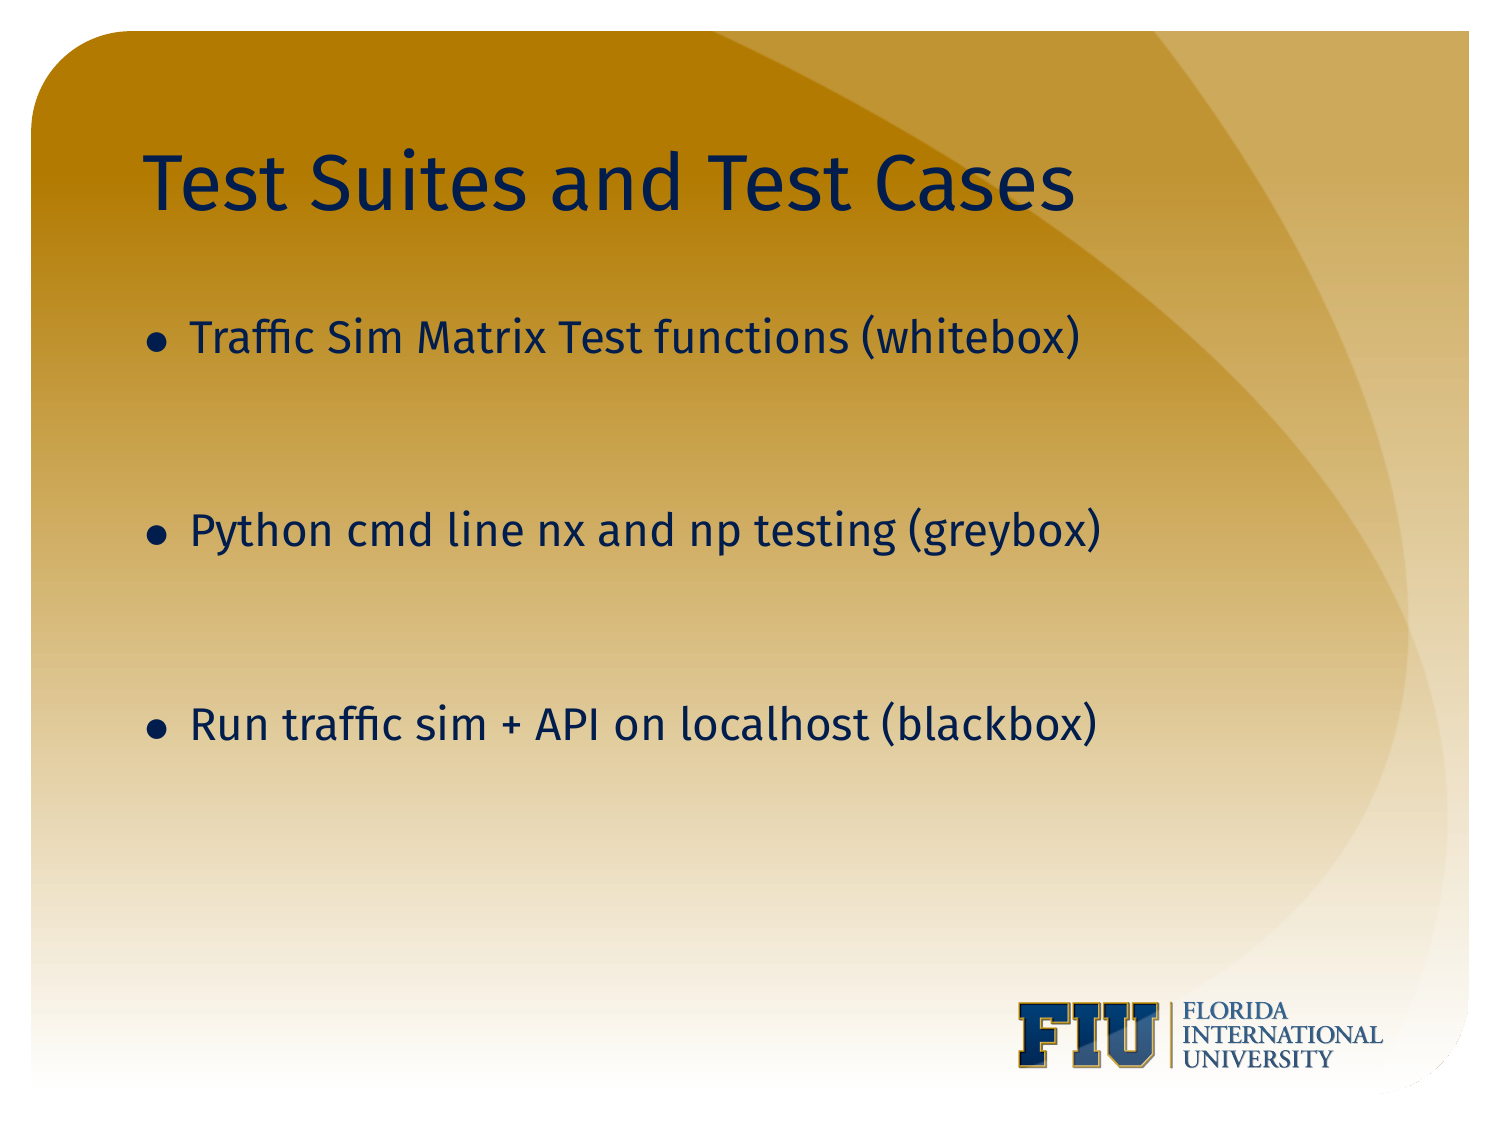

# Test Suites and Test Cases
Traffic Sim Matrix Test functions (whitebox)

Python cmd line nx and np testing (greybox)

Run traffic sim + API on localhost (blackbox)